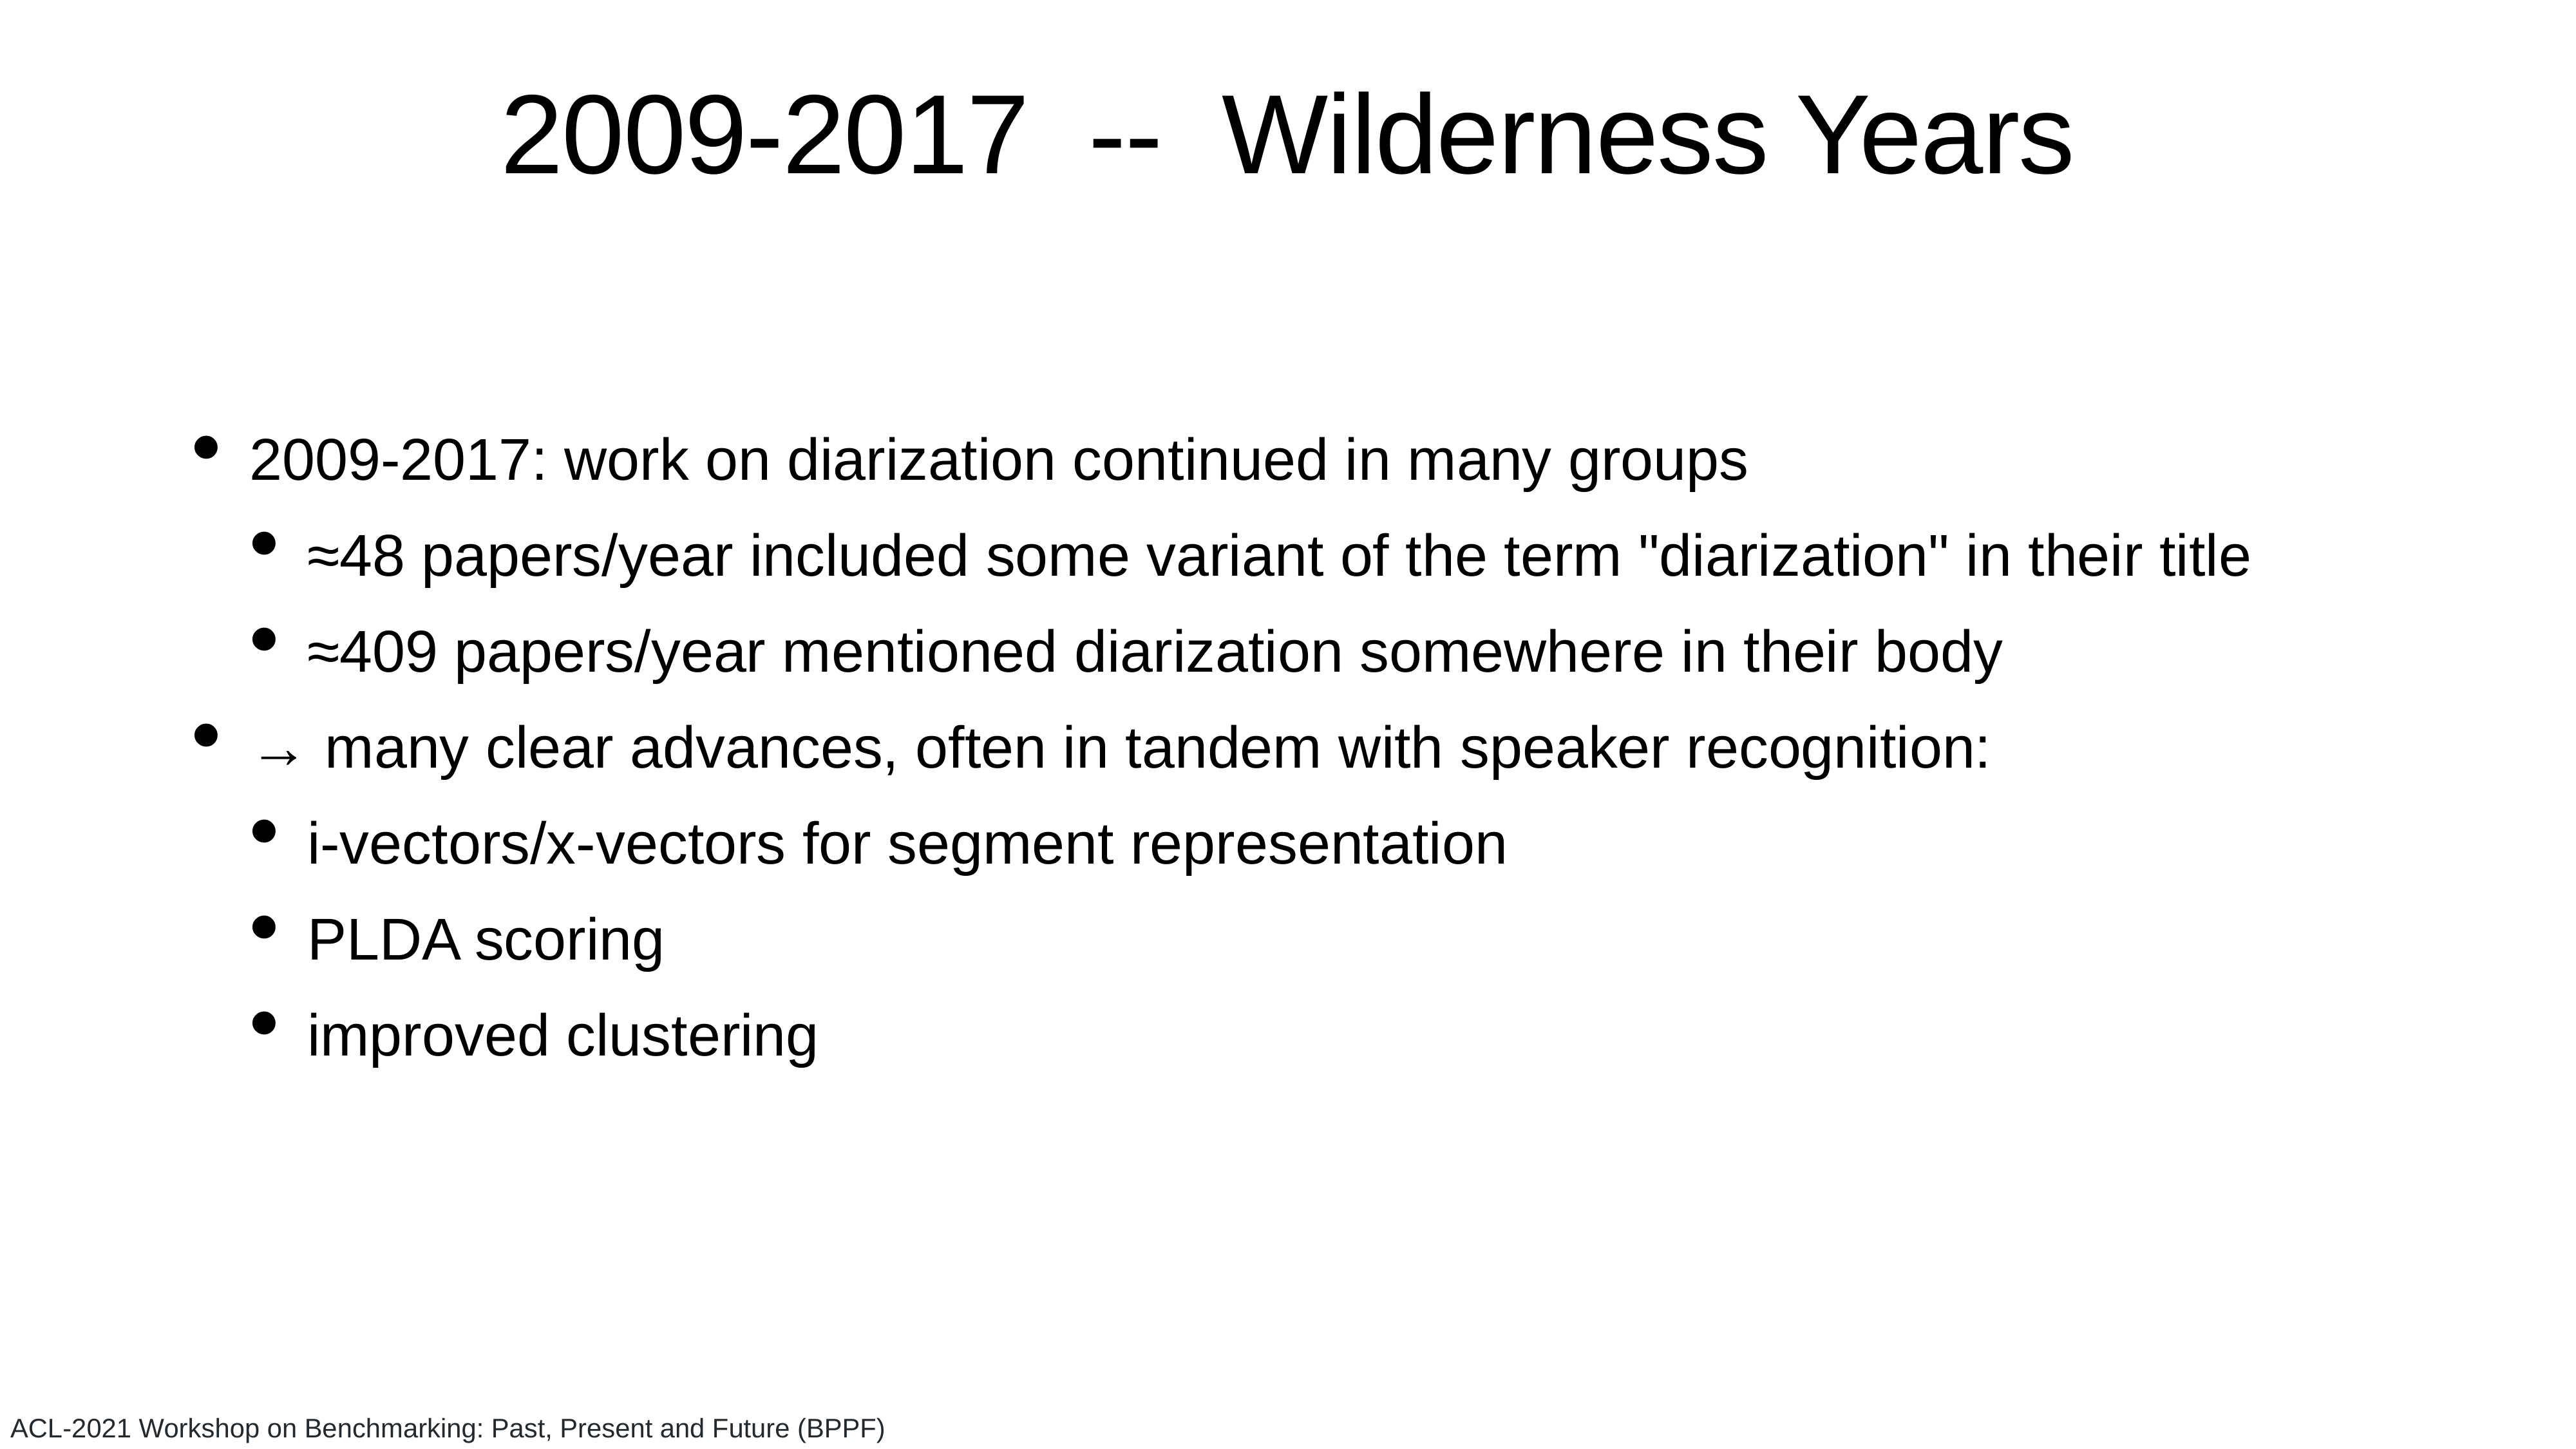

# 2009-2017  --  Wilderness Years
2009-2017: work on diarization continued in many groups
≈48 papers/year included some variant of the term "diarization" in their title
≈409 papers/year mentioned diarization somewhere in their body
→ many clear advances, often in tandem with speaker recognition:
i-vectors/x-vectors for segment representation
PLDA scoring
improved clustering